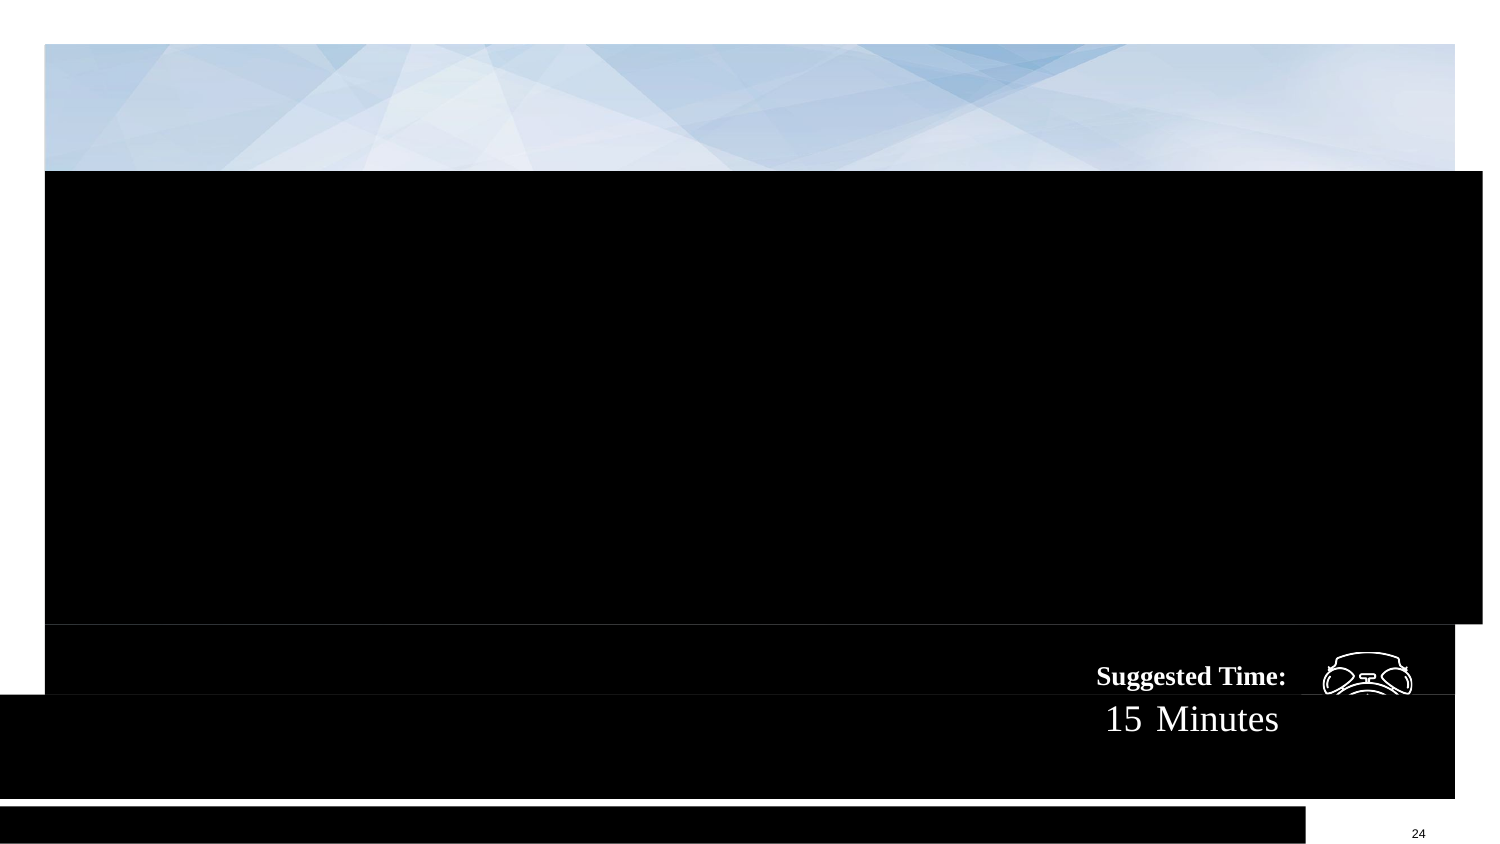

Activity: My First HTML
In this activity, you will create a simple HTML page.

Suggested Time:

15 Minutes

         24